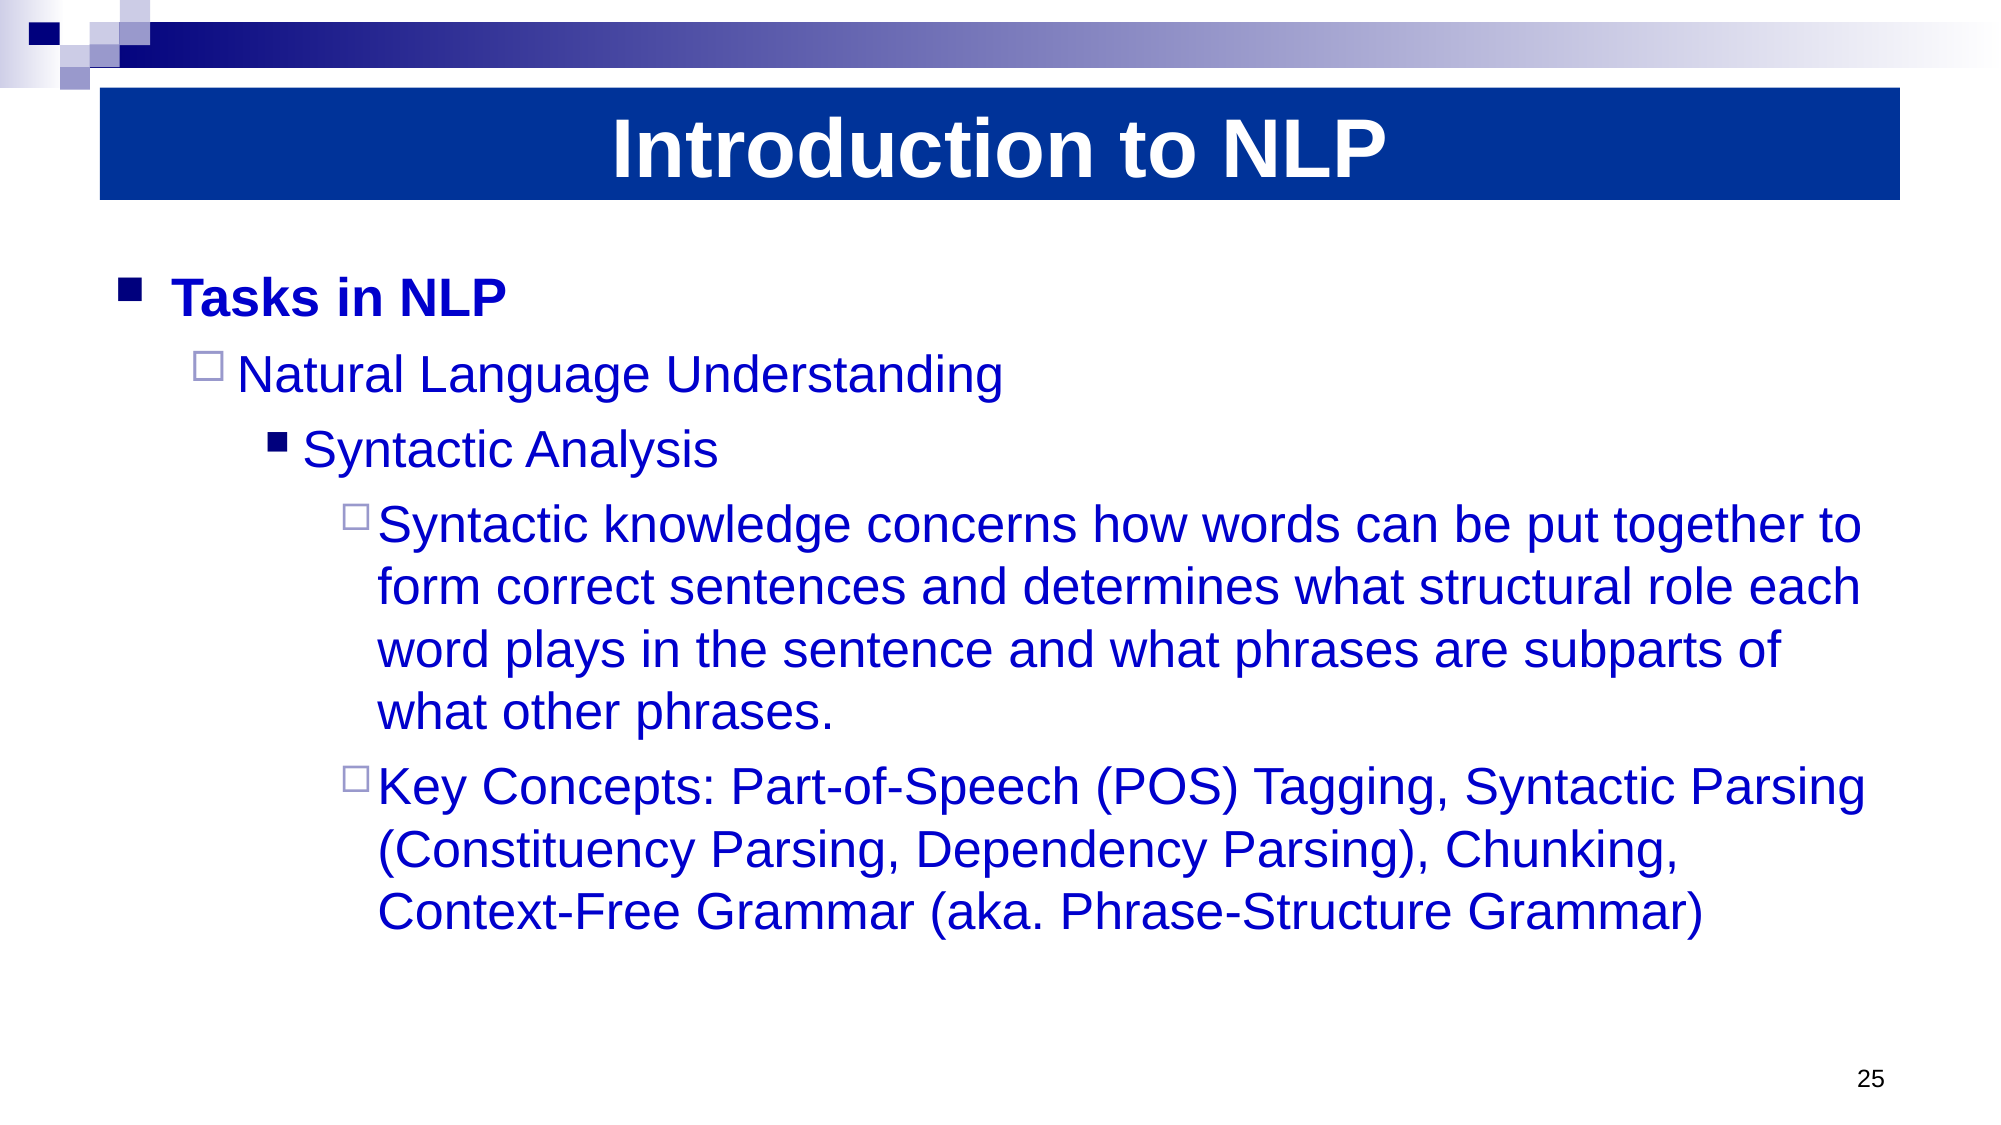

# Introduction to NLP
Tasks in NLP
Natural Language Understanding
Syntactic Analysis
Syntactic knowledge concerns how words can be put together to form correct sentences and determines what structural role each word plays in the sentence and what phrases are subparts of what other phrases.
Key Concepts: Part-of-Speech (POS) Tagging, Syntactic Parsing (Constituency Parsing, Dependency Parsing), Chunking, Context-Free Grammar (aka. Phrase-Structure Grammar)
25